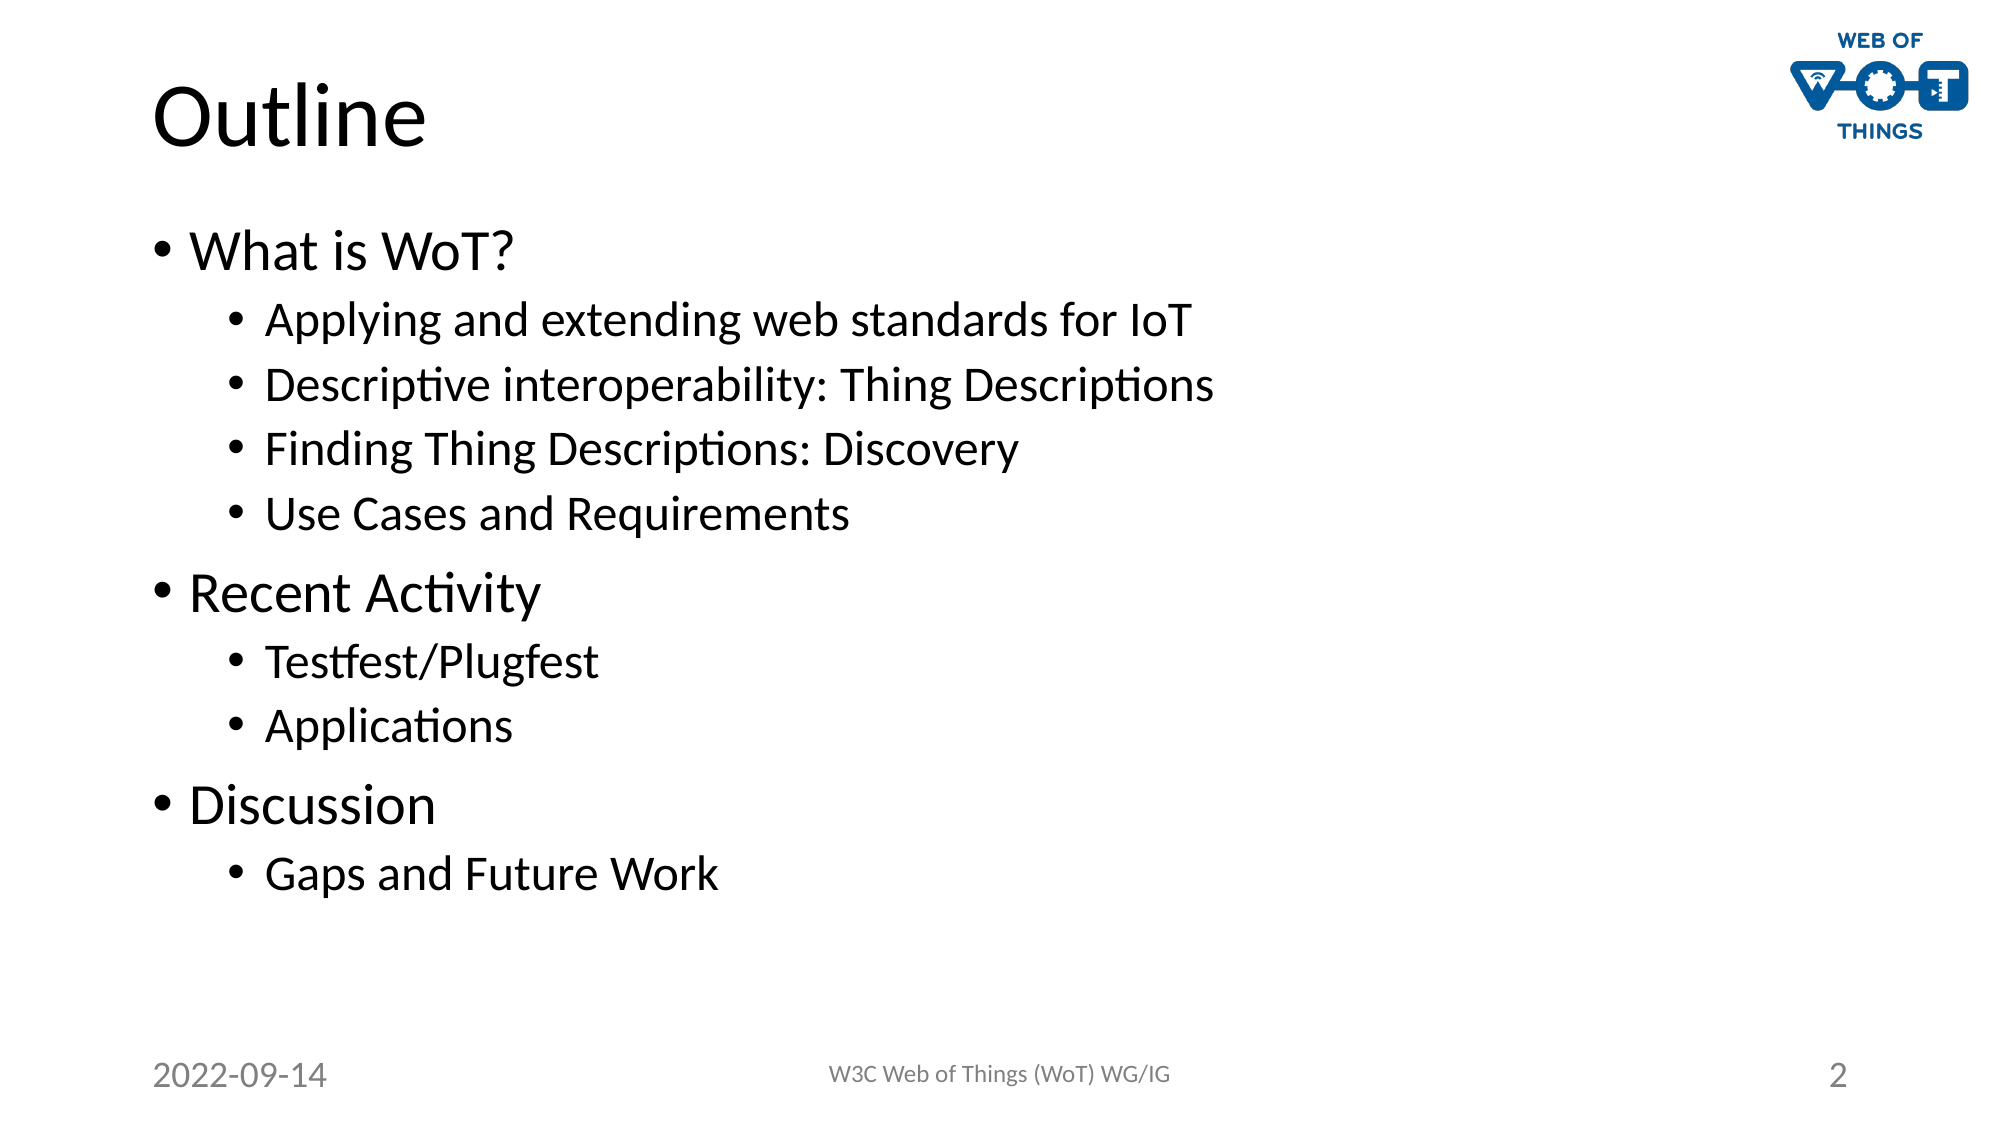

# Outline
What is WoT?
Applying and extending web standards for IoT
Descriptive interoperability: Thing Descriptions
Finding Thing Descriptions: Discovery
Use Cases and Requirements
Recent Activity
Testfest/Plugfest
Applications
Discussion
Gaps and Future Work
2022-09-14
W3C Web of Things (WoT) WG/IG
2